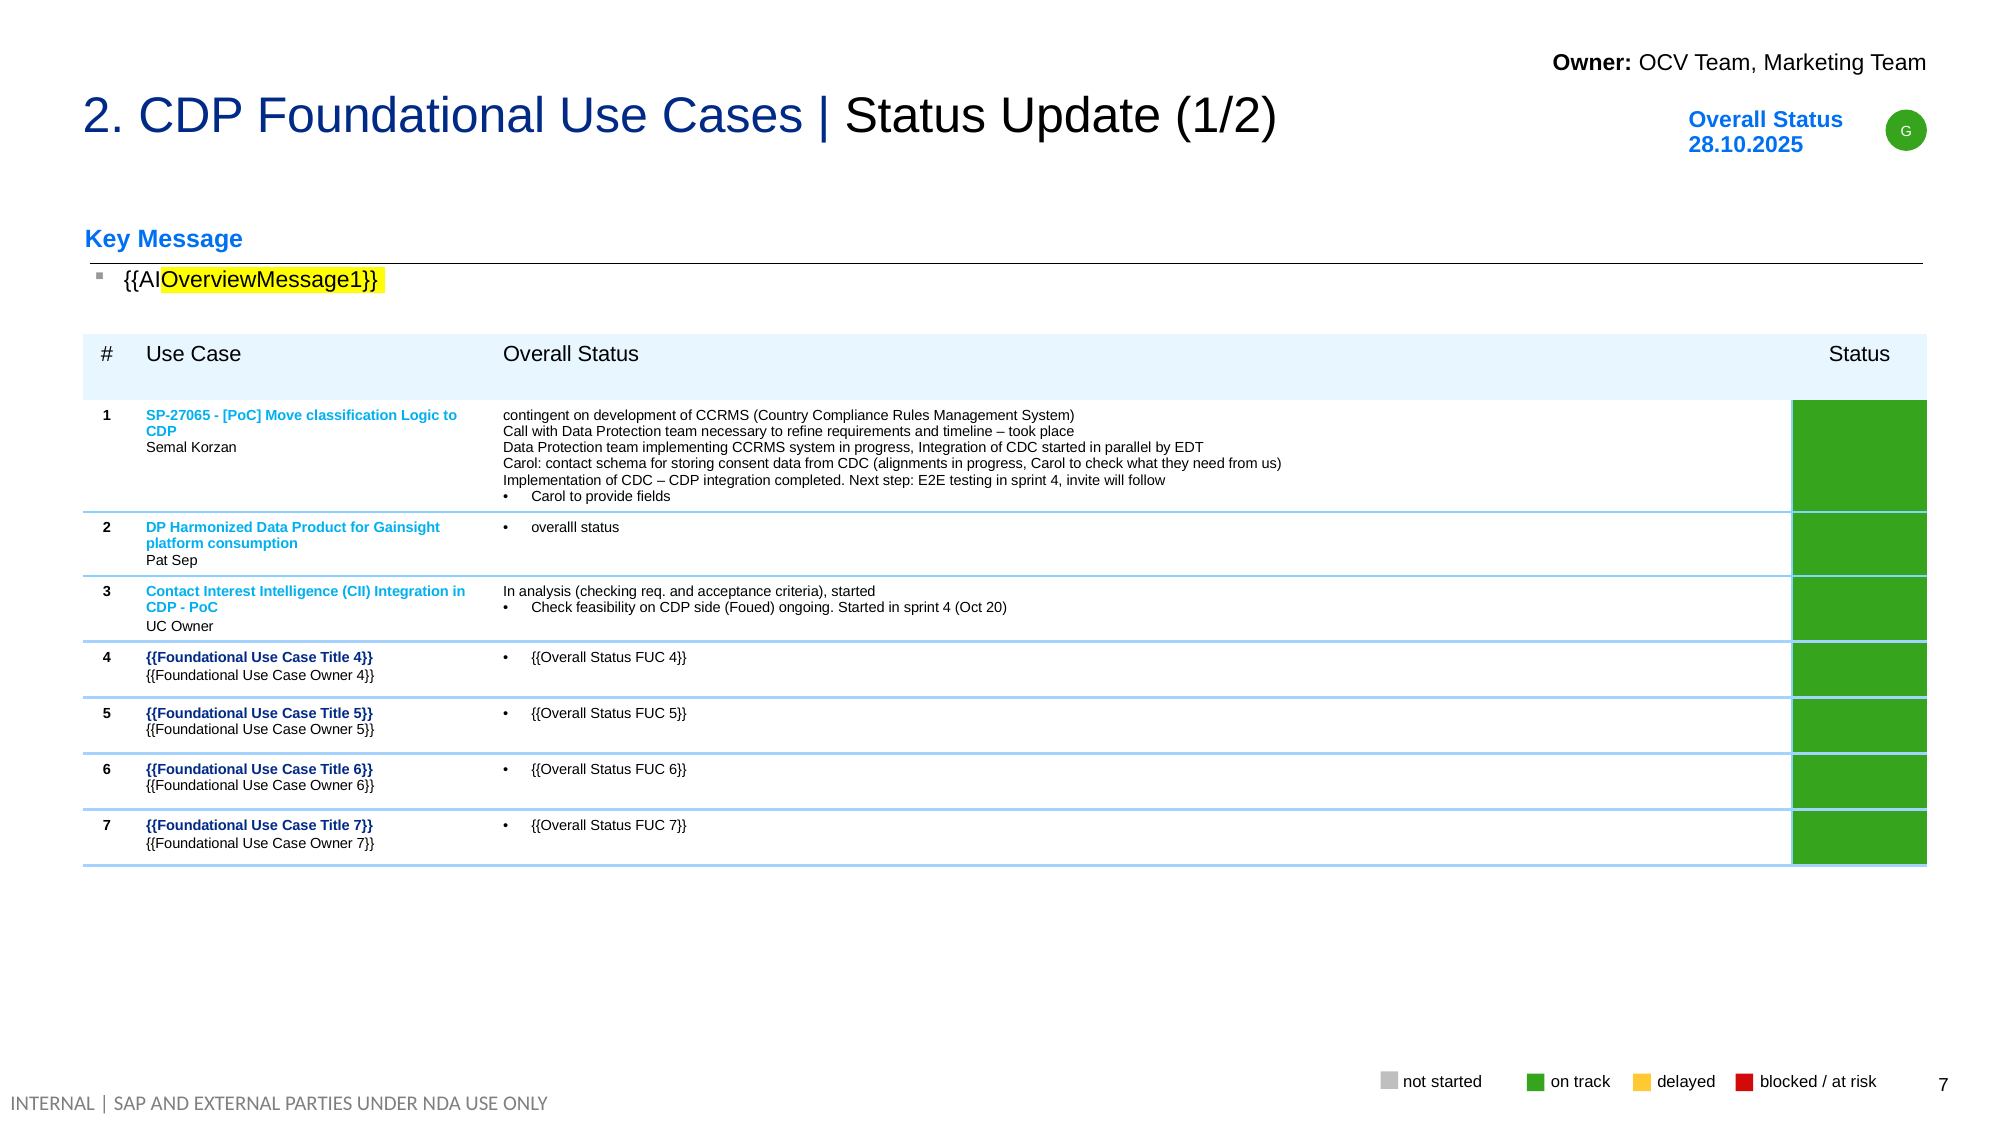

Owner: OCV Team, Marketing Team
# 2. CDP Foundational Use Cases | Status Update (1/2)
| Overall Status 28.10.2025 |  |
| --- | --- |
G
Key Message
{{AIOverviewMessage1}}

| # | Use Case | Overall Status | Status |
| --- | --- | --- | --- |
| 1 | SP-27065 - [PoC] Move classification Logic to CDP Semal Korzan | contingent on development of CCRMS (Country Compliance Rules Management System) Call with Data Protection team necessary to refine requirements and timeline – took place Data Protection team implementing CCRMS system in progress, Integration of CDC started in parallel by EDT Carol: contact schema for storing consent data from CDC (alignments in progress, Carol to check what they need from us) Implementation of CDC – CDP integration completed. Next step: E2E testing in sprint 4, invite will follow Carol to provide fields |  |
| 2 | DP Harmonized Data Product for Gainsight platform consumption Pat Sep | overalll status |  |
| 3 | Contact Interest Intelligence (CII) Integration in CDP - PoC UC Owner | In analysis (checking req. and acceptance criteria), started Check feasibility on CDP side (Foued) ongoing. Started in sprint 4 (Oct 20) |  |
| 4 | {{Foundational Use Case Title 4}} {{Foundational Use Case Owner 4}} | {{Overall Status FUC 4}} |  |
| 5 | {{Foundational Use Case Title 5}} {{Foundational Use Case Owner 5}} | {{Overall Status FUC 5}} |  |
| 6 | {{Foundational Use Case Title 6}} {{Foundational Use Case Owner 6}} | {{Overall Status FUC 6}} |  |
| 7 | {{Foundational Use Case Title 7}} {{Foundational Use Case Owner 7}} | {{Overall Status FUC 7}} |  |
not started

on track

delayed

blocked / at risk